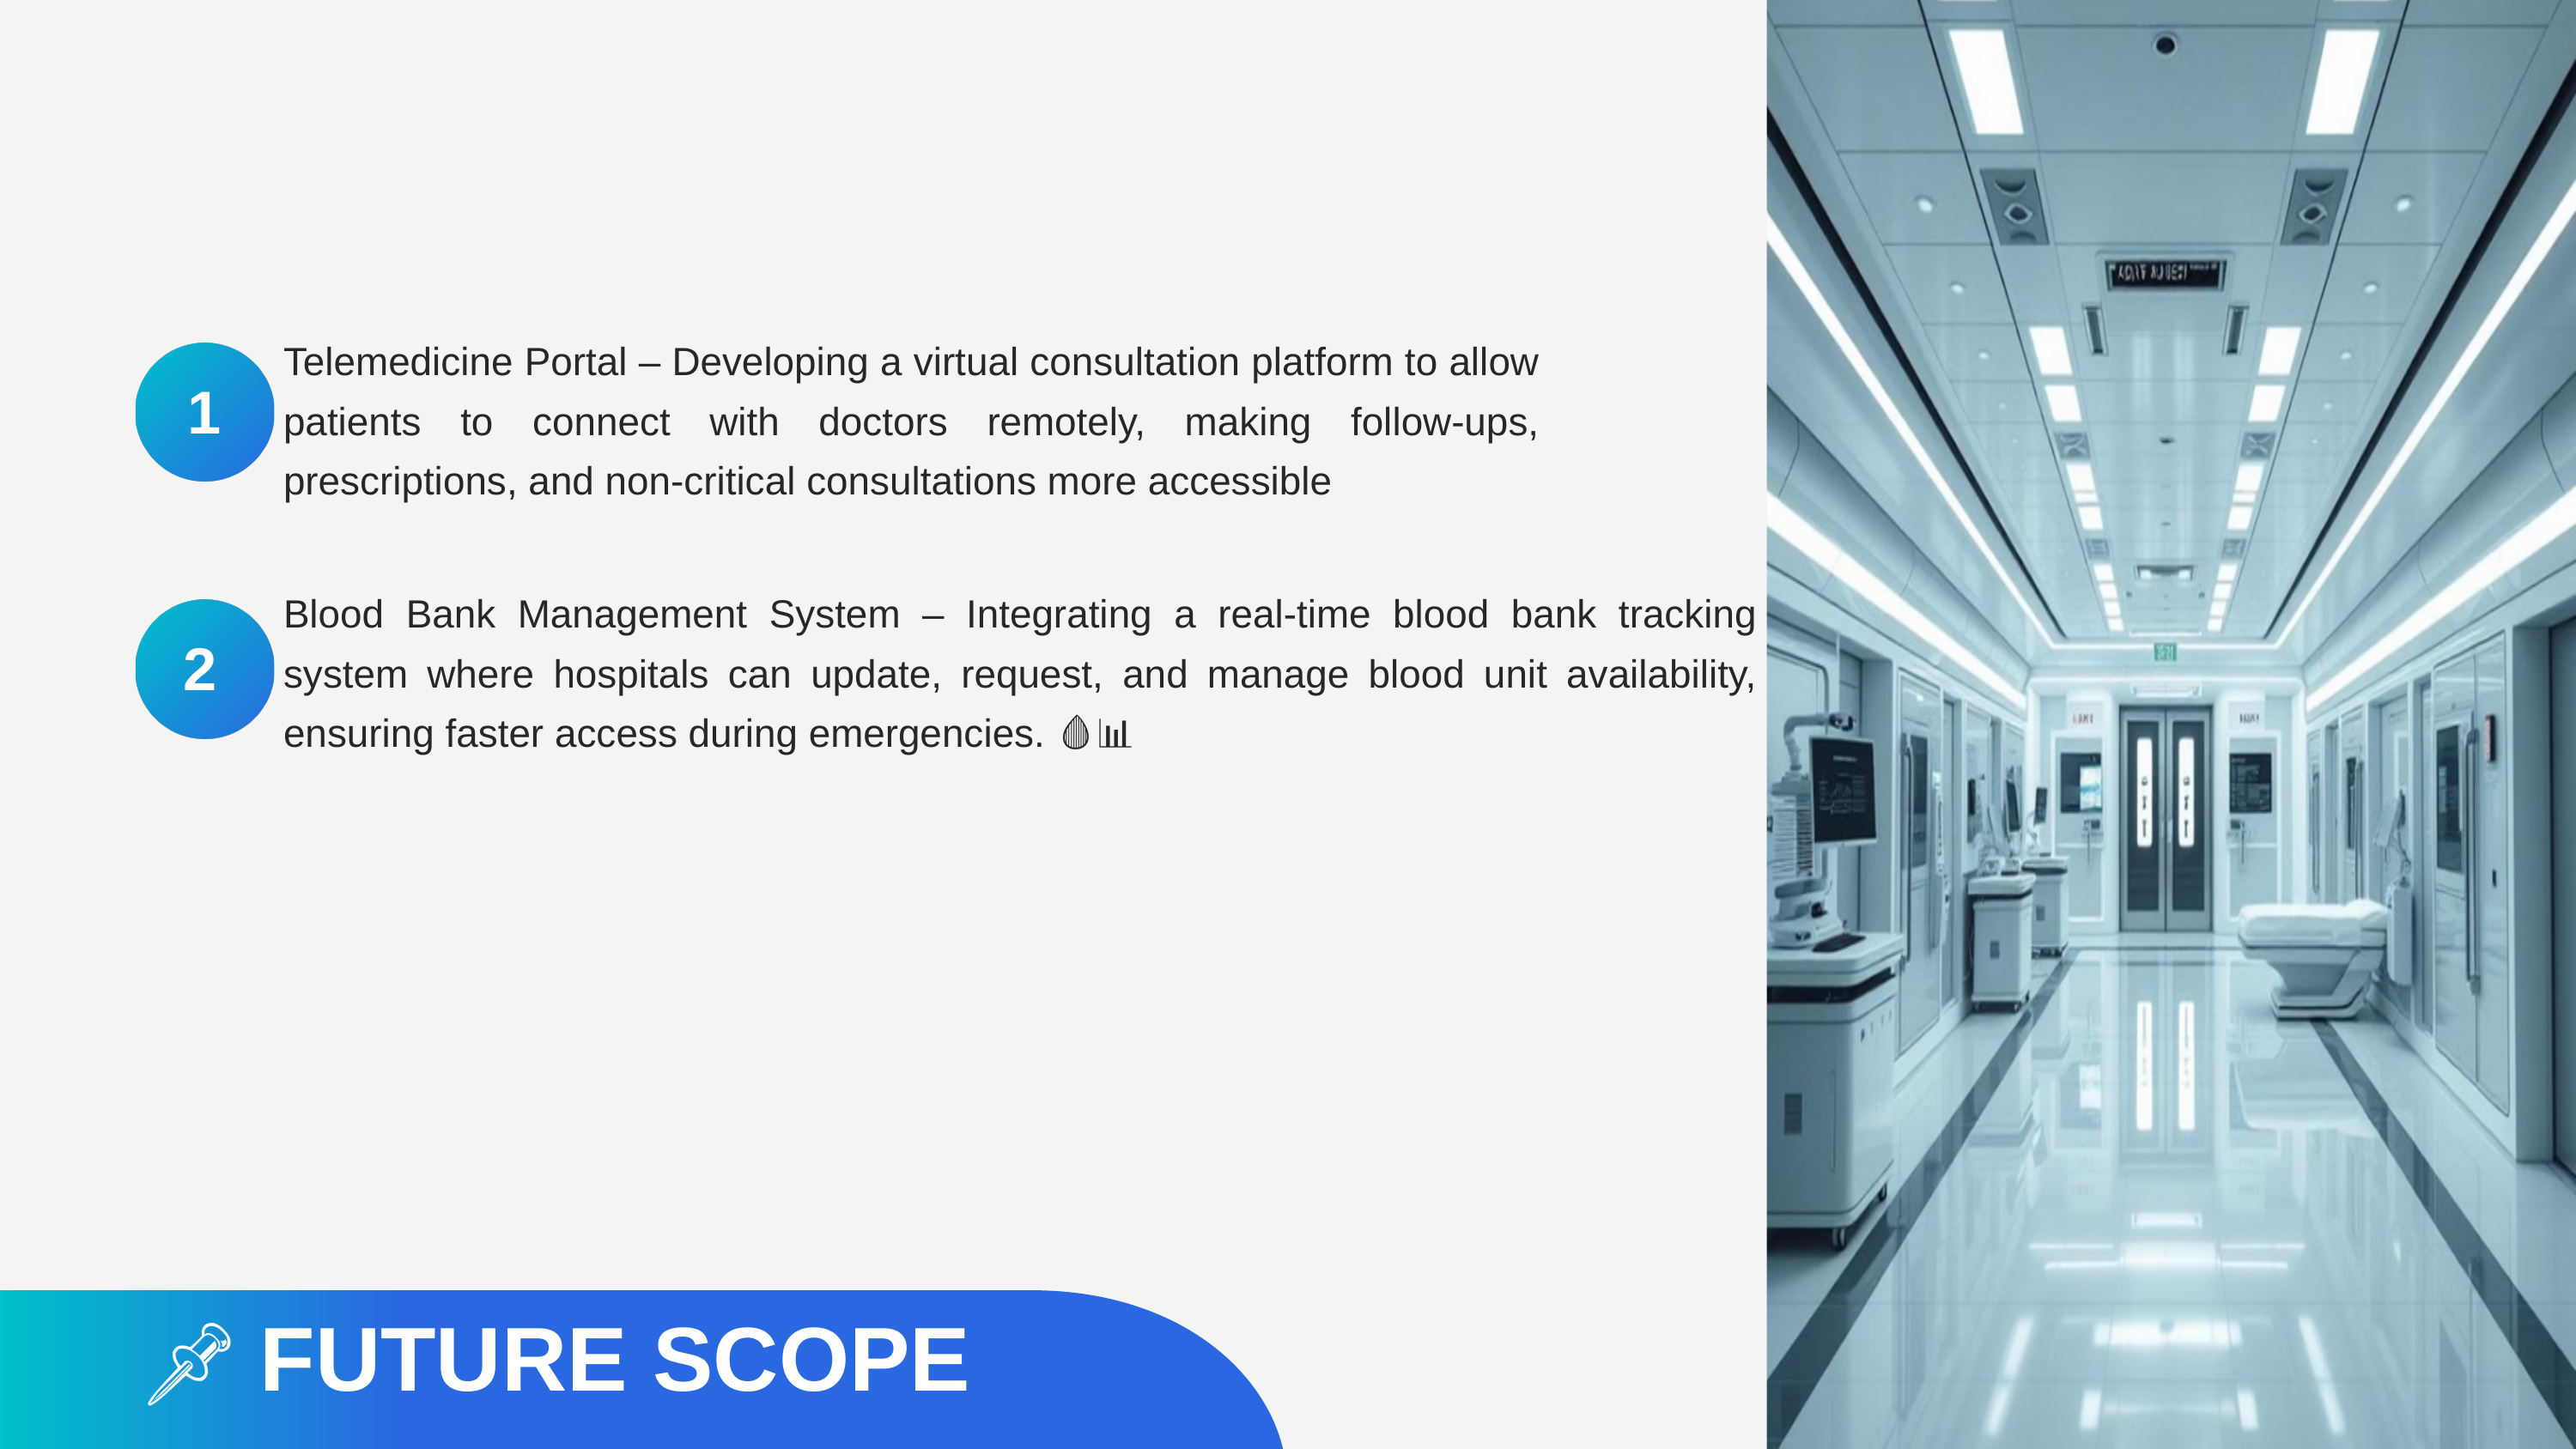

Telemedicine Portal – Developing a virtual consultation platform to allow patients to connect with doctors remotely, making follow-ups, prescriptions, and non-critical consultations more accessible

1
Blood Bank Management System – Integrating a real-time blood bank tracking system where hospitals can update, request, and manage blood unit availability, ensuring faster access during emergencies. 🩸📊

2

📌 FUTURE SCOPE